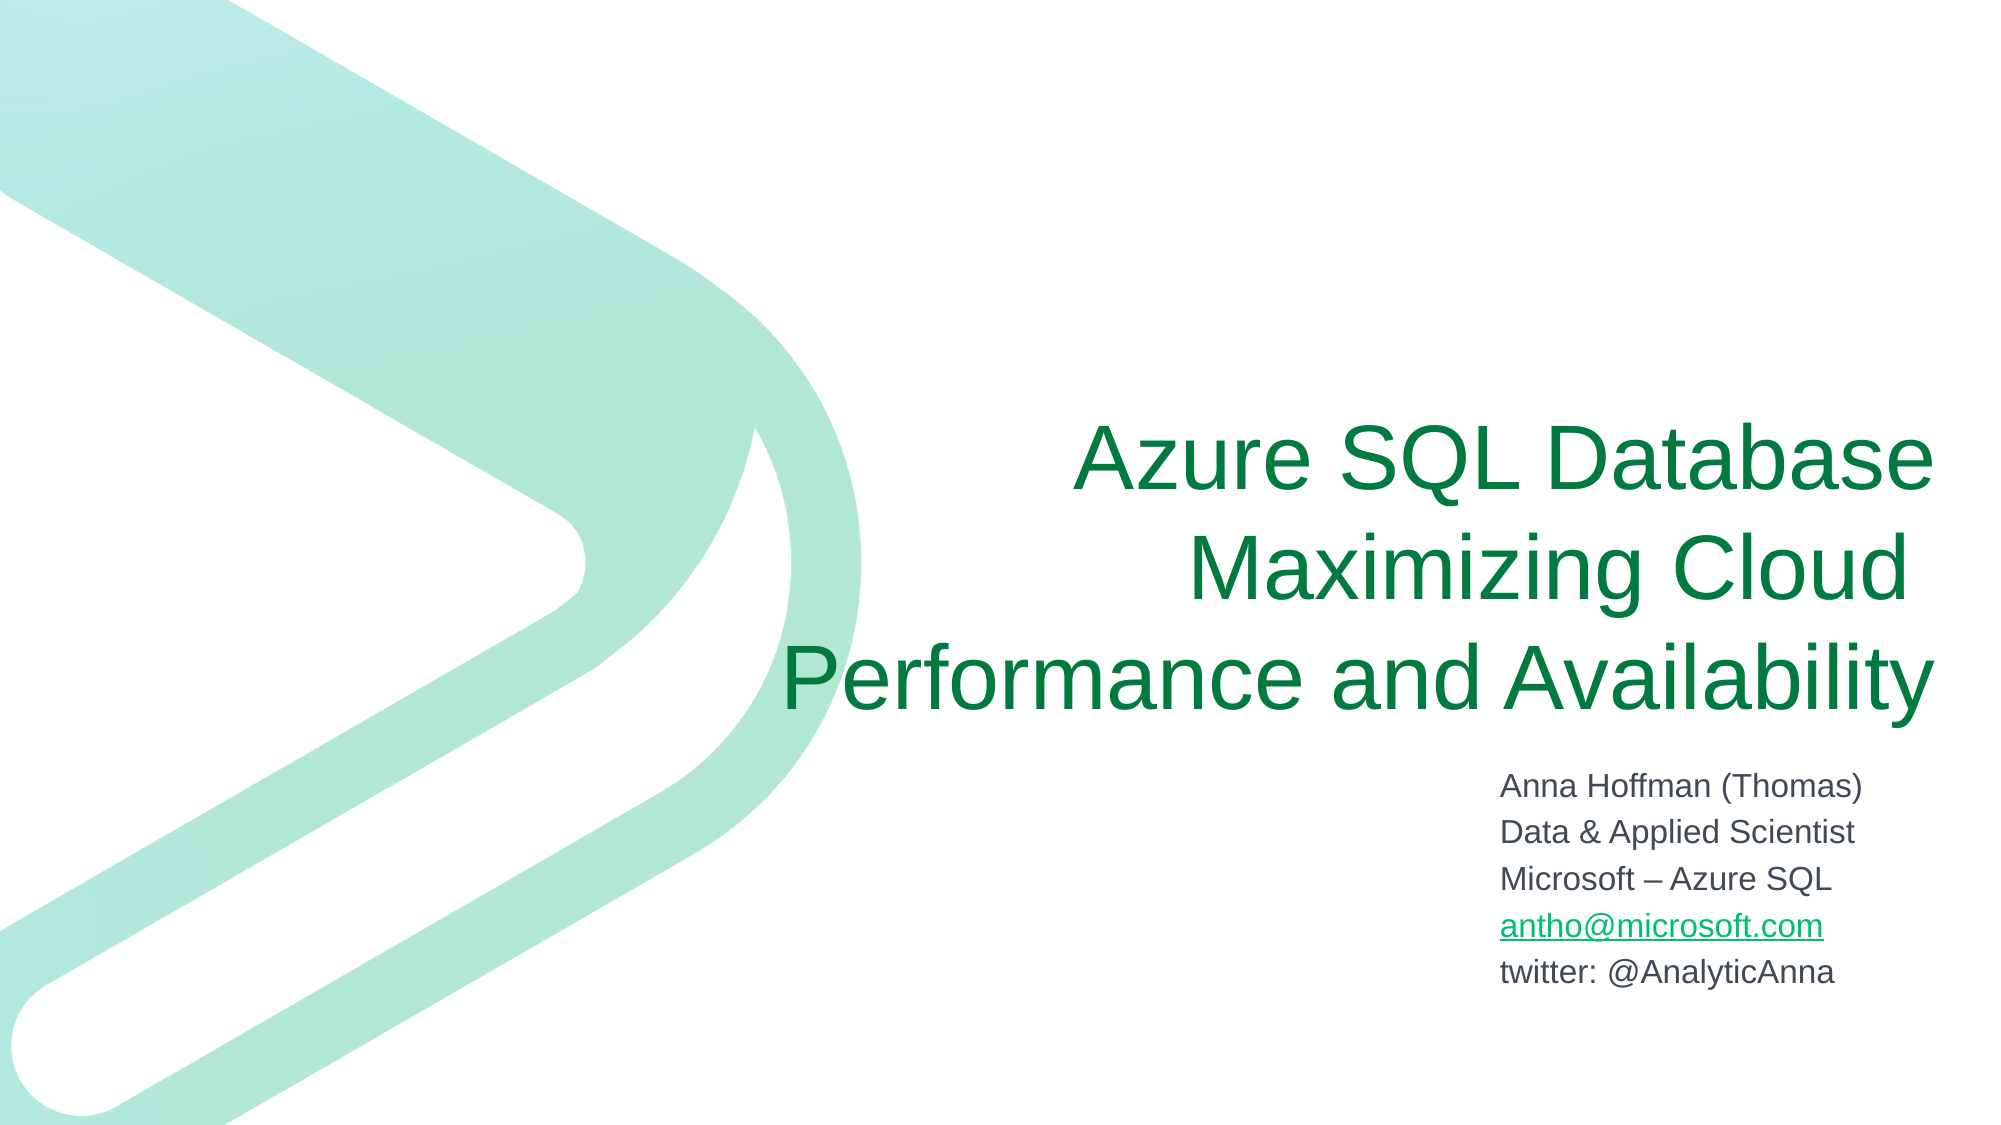

# Azure SQL Database Maximizing Cloud Performance and Availability
Anna Hoffman (Thomas)
Data & Applied Scientist
Microsoft – Azure SQL
antho@microsoft.com
twitter: @AnalyticAnna